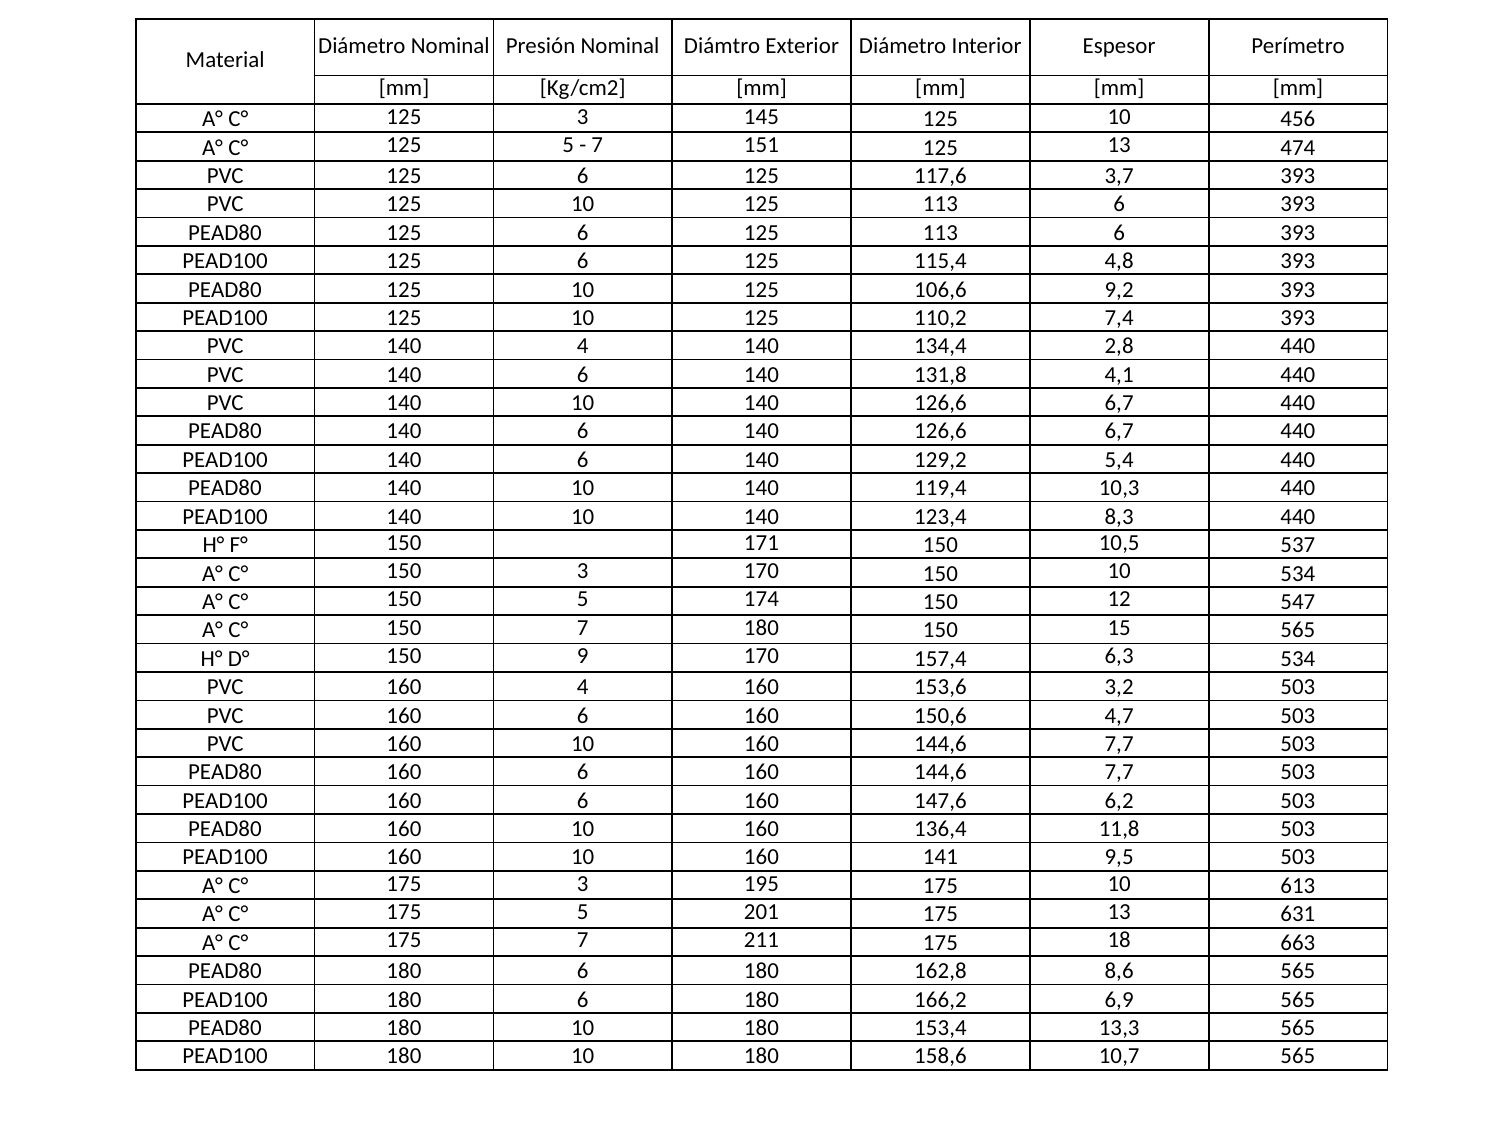

| Material | Diámetro Nominal | Presión Nominal | Diámtro Exterior | Diámetro Interior | Espesor | Perímetro |
| --- | --- | --- | --- | --- | --- | --- |
|  | [mm] | [Kg/cm2] | [mm] | [mm] | [mm] | [mm] |
| A° C° | 125 | 3 | 145 | 125 | 10 | 456 |
| A° C° | 125 | 5 - 7 | 151 | 125 | 13 | 474 |
| PVC | 125 | 6 | 125 | 117,6 | 3,7 | 393 |
| PVC | 125 | 10 | 125 | 113 | 6 | 393 |
| PEAD80 | 125 | 6 | 125 | 113 | 6 | 393 |
| PEAD100 | 125 | 6 | 125 | 115,4 | 4,8 | 393 |
| PEAD80 | 125 | 10 | 125 | 106,6 | 9,2 | 393 |
| PEAD100 | 125 | 10 | 125 | 110,2 | 7,4 | 393 |
| PVC | 140 | 4 | 140 | 134,4 | 2,8 | 440 |
| PVC | 140 | 6 | 140 | 131,8 | 4,1 | 440 |
| PVC | 140 | 10 | 140 | 126,6 | 6,7 | 440 |
| PEAD80 | 140 | 6 | 140 | 126,6 | 6,7 | 440 |
| PEAD100 | 140 | 6 | 140 | 129,2 | 5,4 | 440 |
| PEAD80 | 140 | 10 | 140 | 119,4 | 10,3 | 440 |
| PEAD100 | 140 | 10 | 140 | 123,4 | 8,3 | 440 |
| H° F° | 150 |  | 171 | 150 | 10,5 | 537 |
| A° C° | 150 | 3 | 170 | 150 | 10 | 534 |
| A° C° | 150 | 5 | 174 | 150 | 12 | 547 |
| A° C° | 150 | 7 | 180 | 150 | 15 | 565 |
| H° D° | 150 | 9 | 170 | 157,4 | 6,3 | 534 |
| PVC | 160 | 4 | 160 | 153,6 | 3,2 | 503 |
| PVC | 160 | 6 | 160 | 150,6 | 4,7 | 503 |
| PVC | 160 | 10 | 160 | 144,6 | 7,7 | 503 |
| PEAD80 | 160 | 6 | 160 | 144,6 | 7,7 | 503 |
| PEAD100 | 160 | 6 | 160 | 147,6 | 6,2 | 503 |
| PEAD80 | 160 | 10 | 160 | 136,4 | 11,8 | 503 |
| PEAD100 | 160 | 10 | 160 | 141 | 9,5 | 503 |
| A° C° | 175 | 3 | 195 | 175 | 10 | 613 |
| A° C° | 175 | 5 | 201 | 175 | 13 | 631 |
| A° C° | 175 | 7 | 211 | 175 | 18 | 663 |
| PEAD80 | 180 | 6 | 180 | 162,8 | 8,6 | 565 |
| PEAD100 | 180 | 6 | 180 | 166,2 | 6,9 | 565 |
| PEAD80 | 180 | 10 | 180 | 153,4 | 13,3 | 565 |
| PEAD100 | 180 | 10 | 180 | 158,6 | 10,7 | 565 |